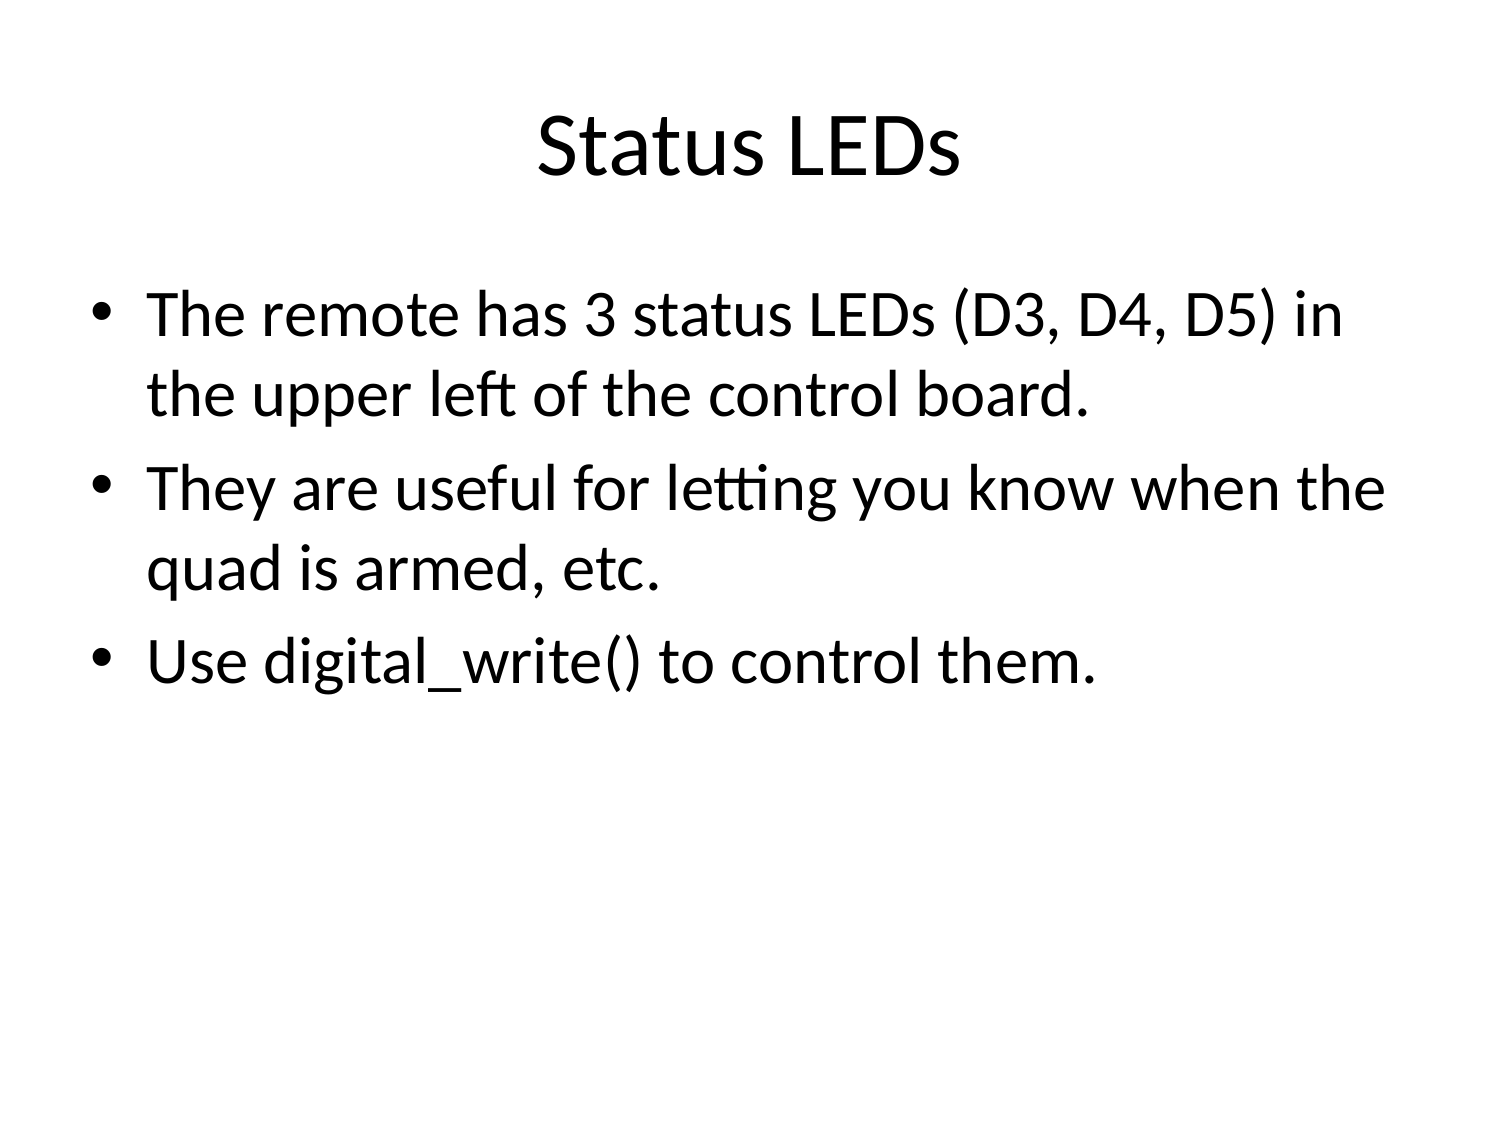

# Status LEDs
The remote has 3 status LEDs (D3, D4, D5) in the upper left of the control board.
They are useful for letting you know when the quad is armed, etc.
Use digital_write() to control them.